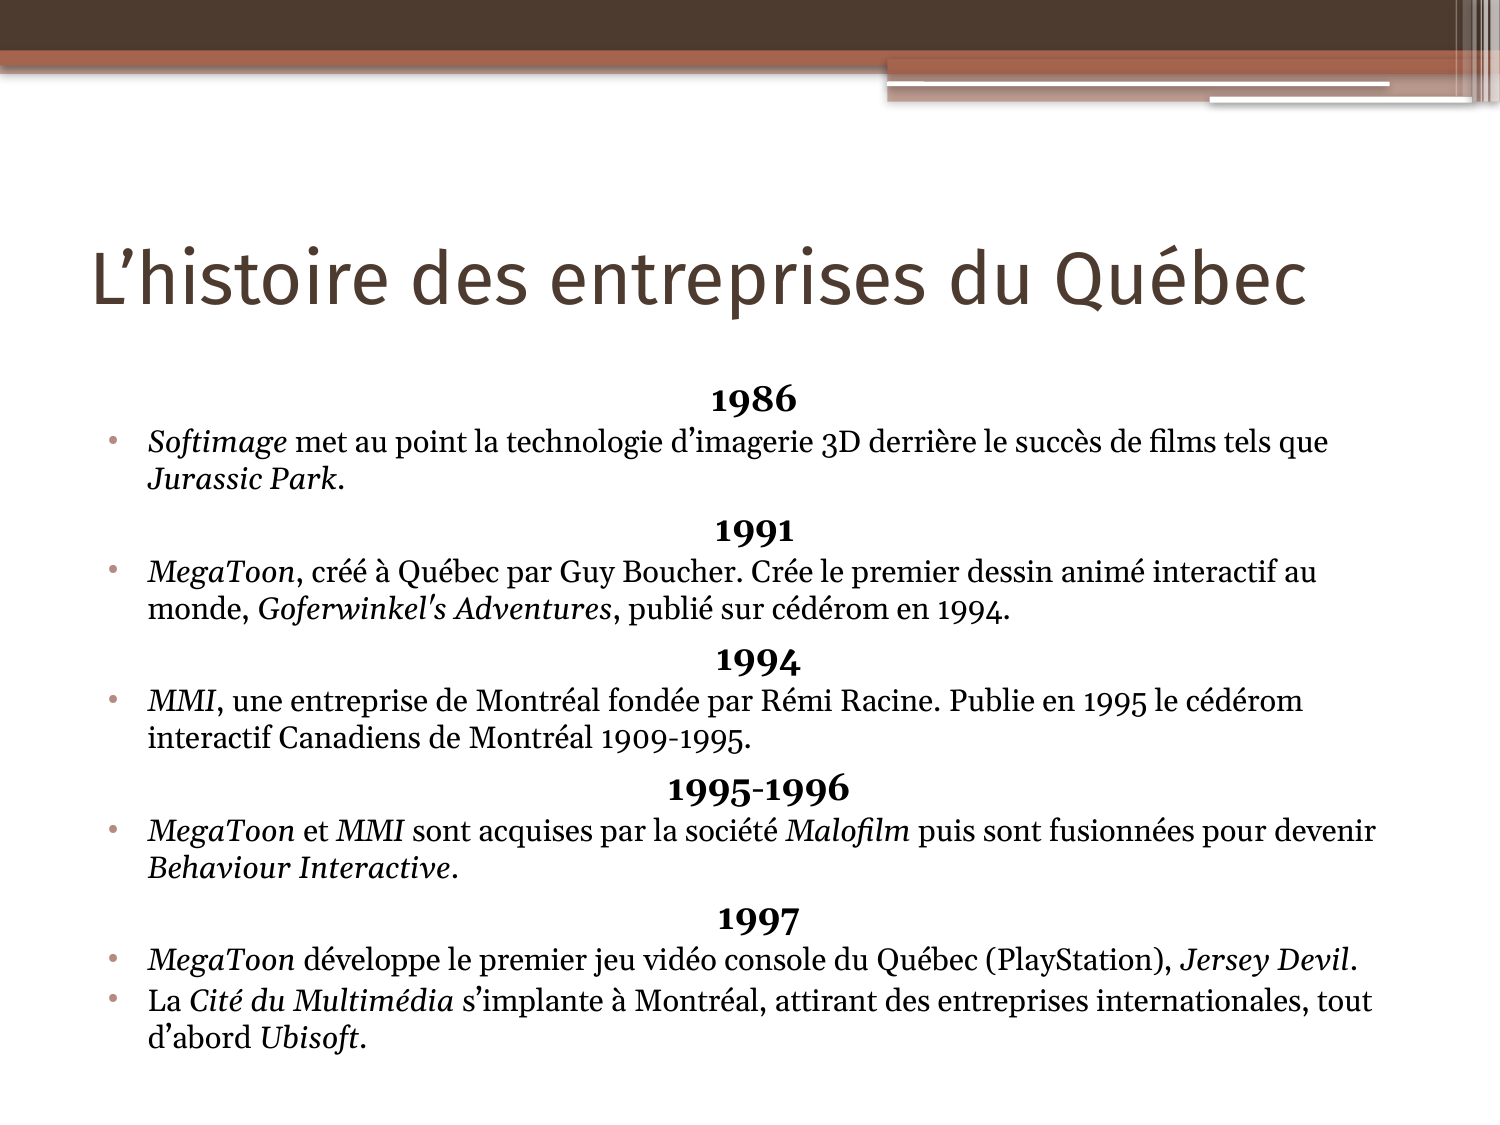

# L’histoire des entreprises du Québec
1986
Softimage met au point la technologie d’imagerie 3D derrière le succès de films tels que Jurassic Park.
1991
MegaToon, créé à Québec par Guy Boucher. Crée le premier dessin animé interactif au monde, Goferwinkel's Adventures, publié sur cédérom en 1994.
1994
MMI, une entreprise de Montréal fondée par Rémi Racine. Publie en 1995 le cédérom interactif Canadiens de Montréal 1909-1995.
1995-1996
MegaToon et MMI sont acquises par la société Malofilm puis sont fusionnées pour devenir Behaviour Interactive.
1997
MegaToon développe le premier jeu vidéo console du Québec (PlayStation), Jersey Devil.
La Cité du Multimédia s’implante à Montréal, attirant des entreprises internationales, tout d’abord Ubisoft.